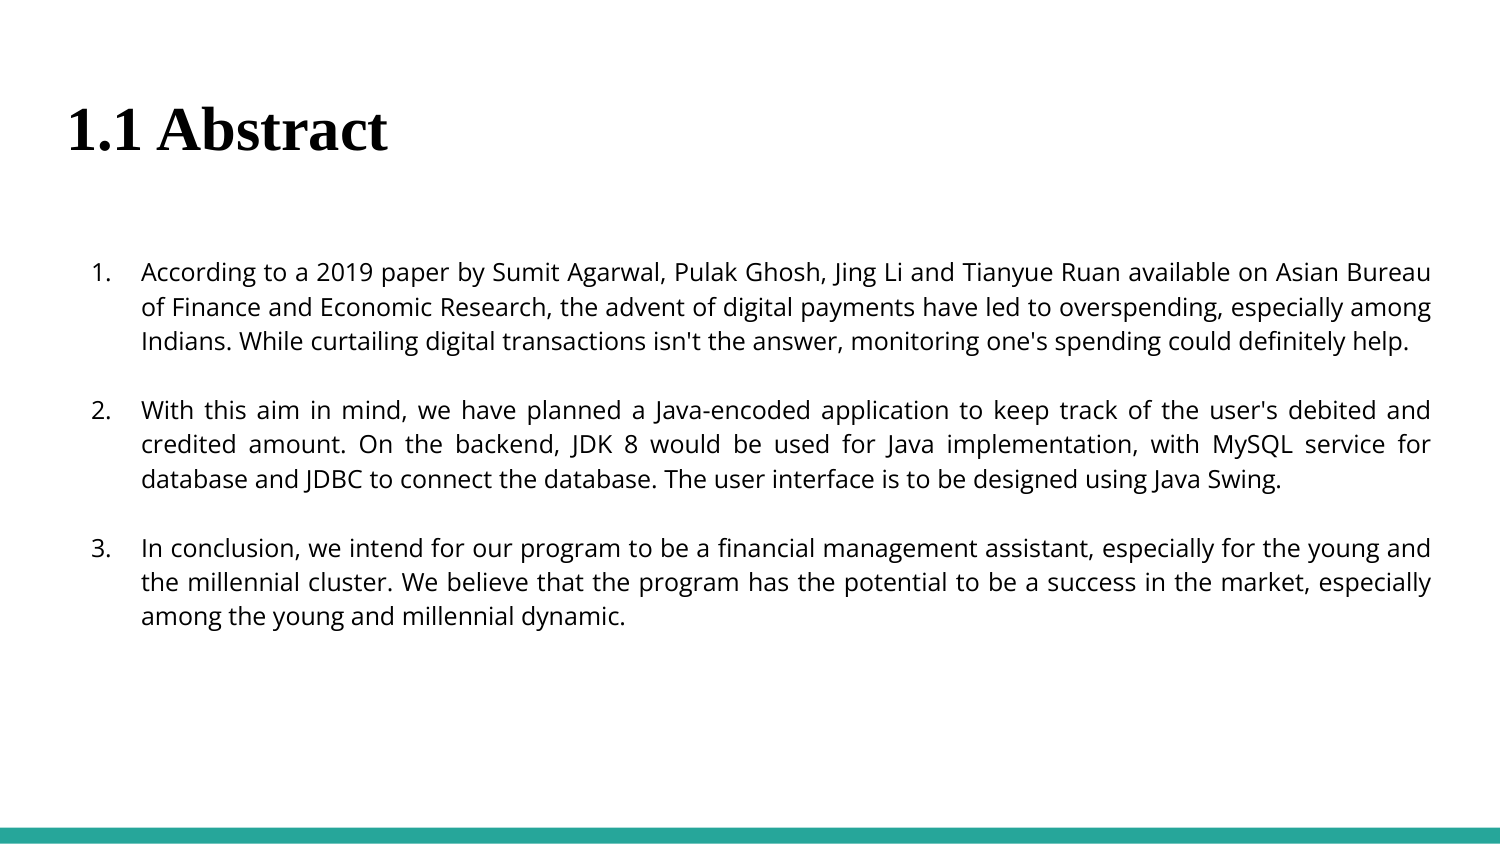

# 1.1 Abstract

According to a 2019 paper by Sumit Agarwal, Pulak Ghosh, Jing Li and Tianyue Ruan available on Asian Bureau of Finance and Economic Research, the advent of digital payments have led to overspending, especially among Indians. While curtailing digital transactions isn't the answer, monitoring one's spending could definitely help.
With this aim in mind, we have planned a Java-encoded application to keep track of the user's debited and credited amount. On the backend, JDK 8 would be used for Java implementation, with MySQL service for database and JDBC to connect the database. The user interface is to be designed using Java Swing.
In conclusion, we intend for our program to be a financial management assistant, especially for the young and the millennial cluster. We believe that the program has the potential to be a success in the market, especially among the young and millennial dynamic.